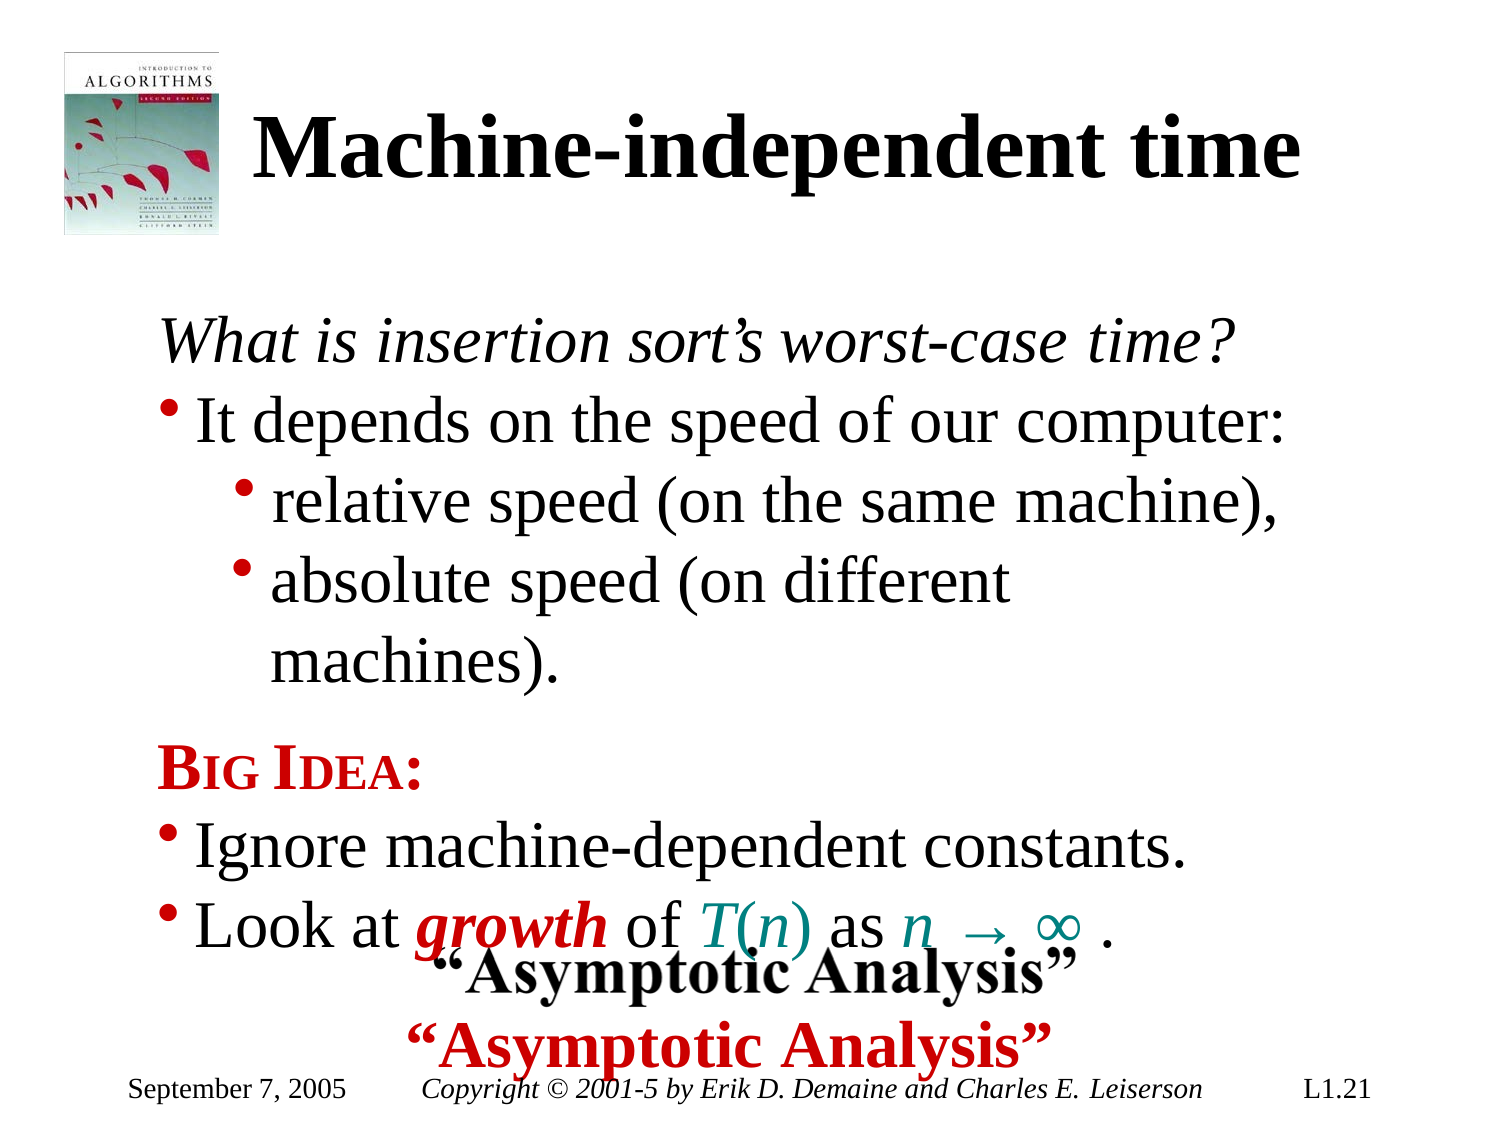

# Machine-independent time
What is insertion sort’s worst-case time?
It depends on the speed of our computer:
relative speed (on the same machine),
absolute speed (on different machines).
BIG IDEA:
Ignore machine-dependent constants.
Look at growth of T(n) as n → ∞ .
“Asymptotic Analysis”

September 7, 2005
Copyright © 2001-5 by Erik D. Demaine and Charles E. Leiserson
L1.21